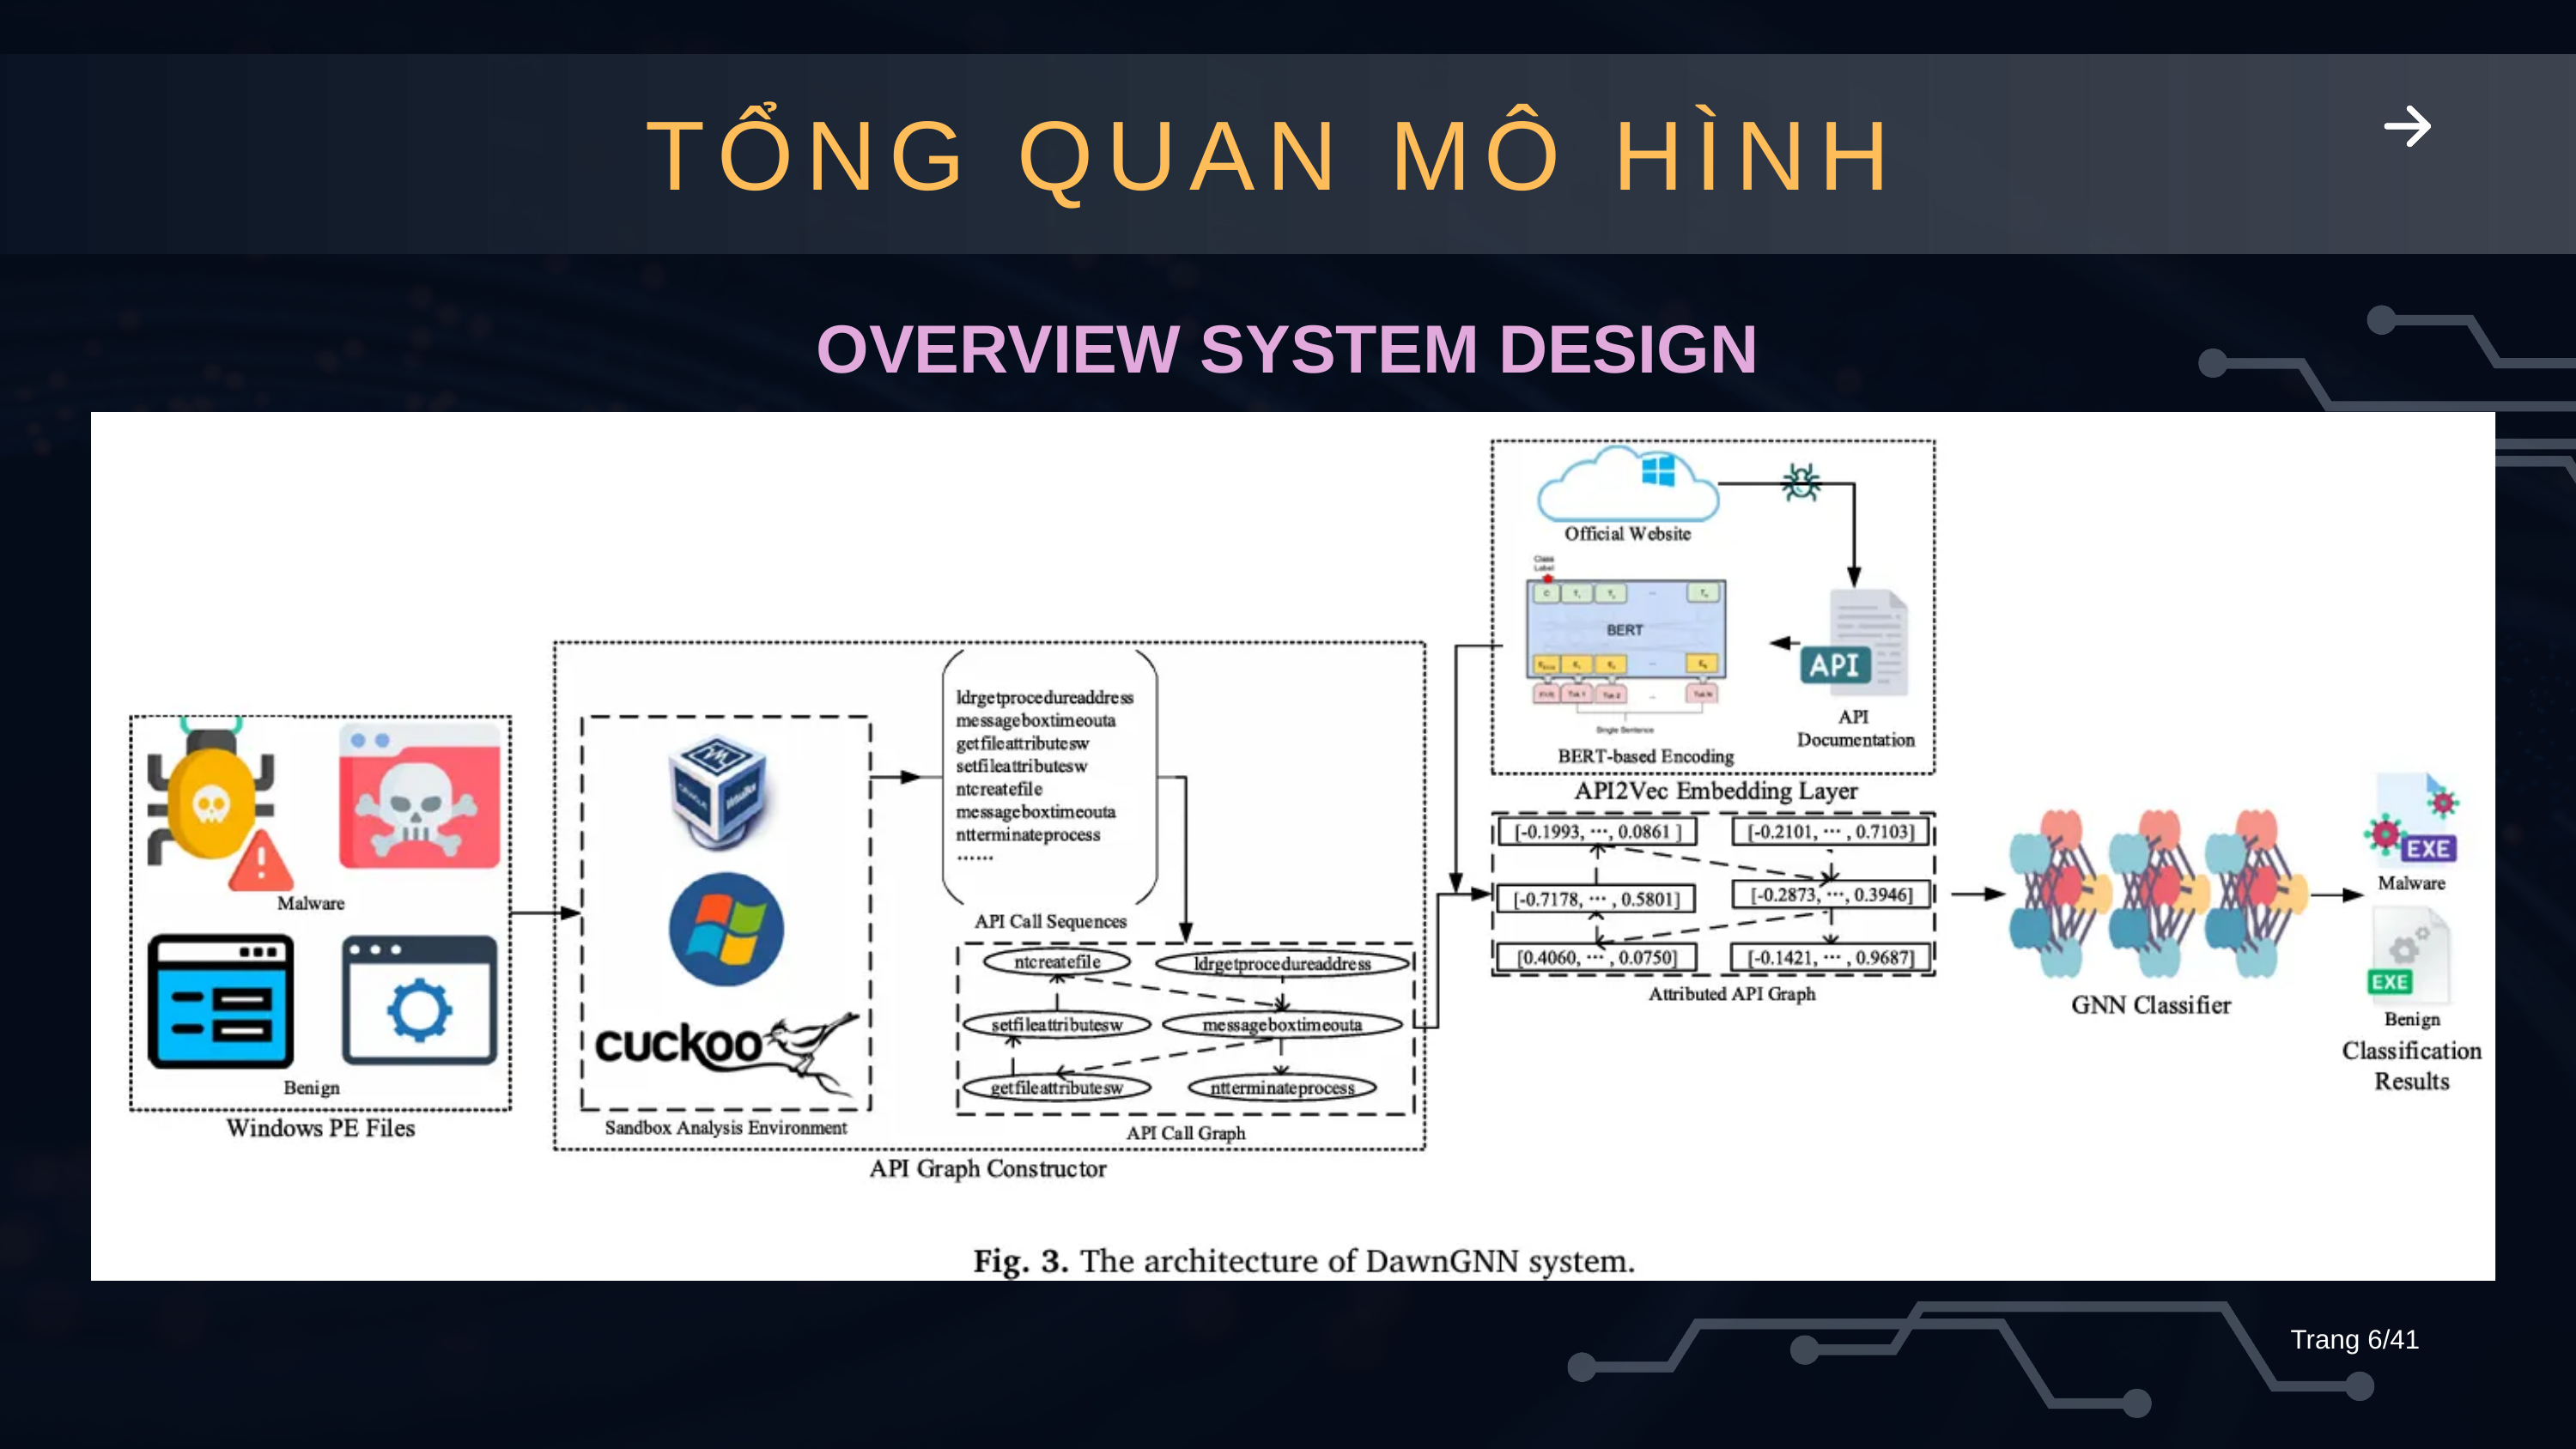

TỔNG QUAN MÔ HÌNH

OVERVIEW SYSTEM DESIGN

Trang 6/41